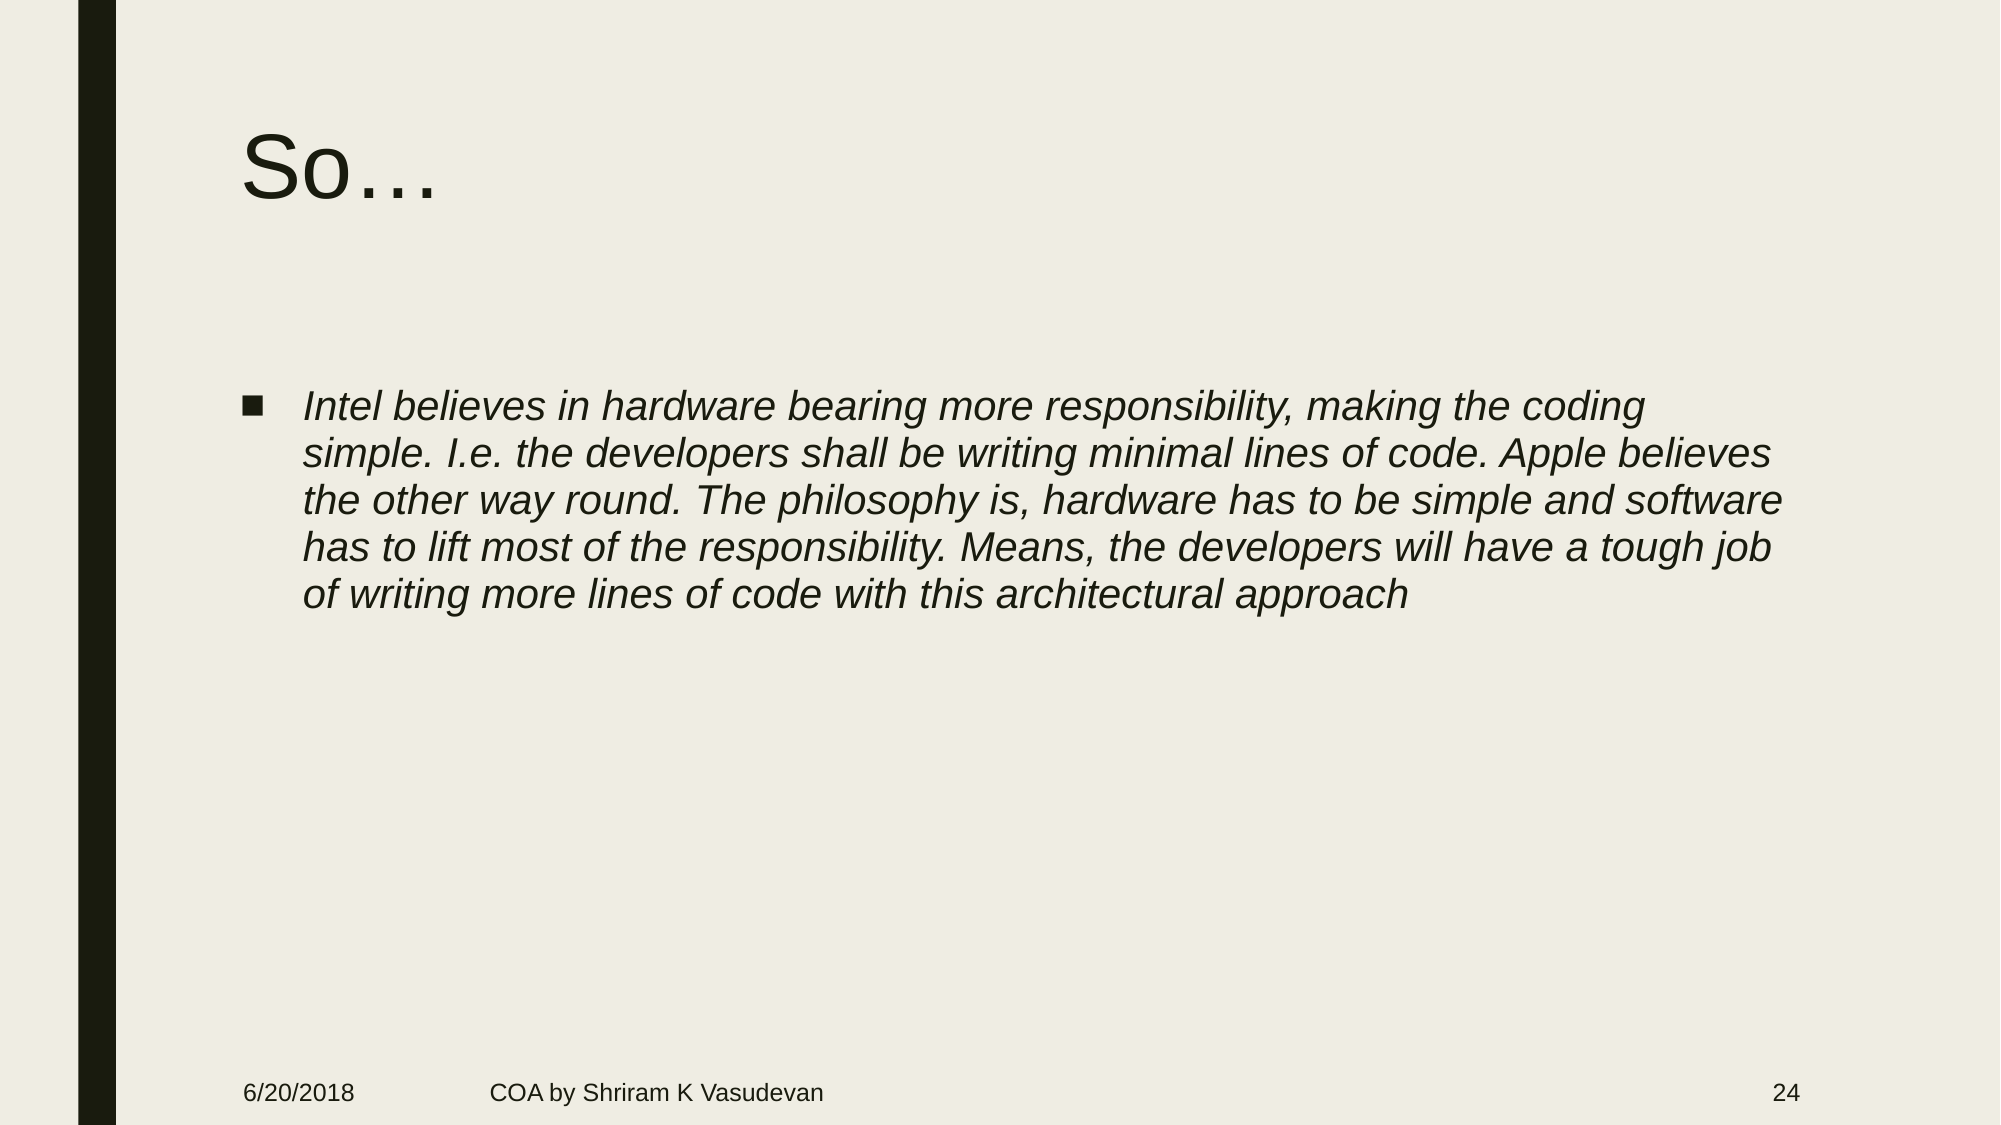

# So…
Intel believes in hardware bearing more responsibility, making the coding simple. I.e. the developers shall be writing minimal lines of code. Apple believes the other way round. The philosophy is, hardware has to be simple and software has to lift most of the responsibility. Means, the developers will have a tough job of writing more lines of code with this architectural approach
6/20/2018
COA by Shriram K Vasudevan
24